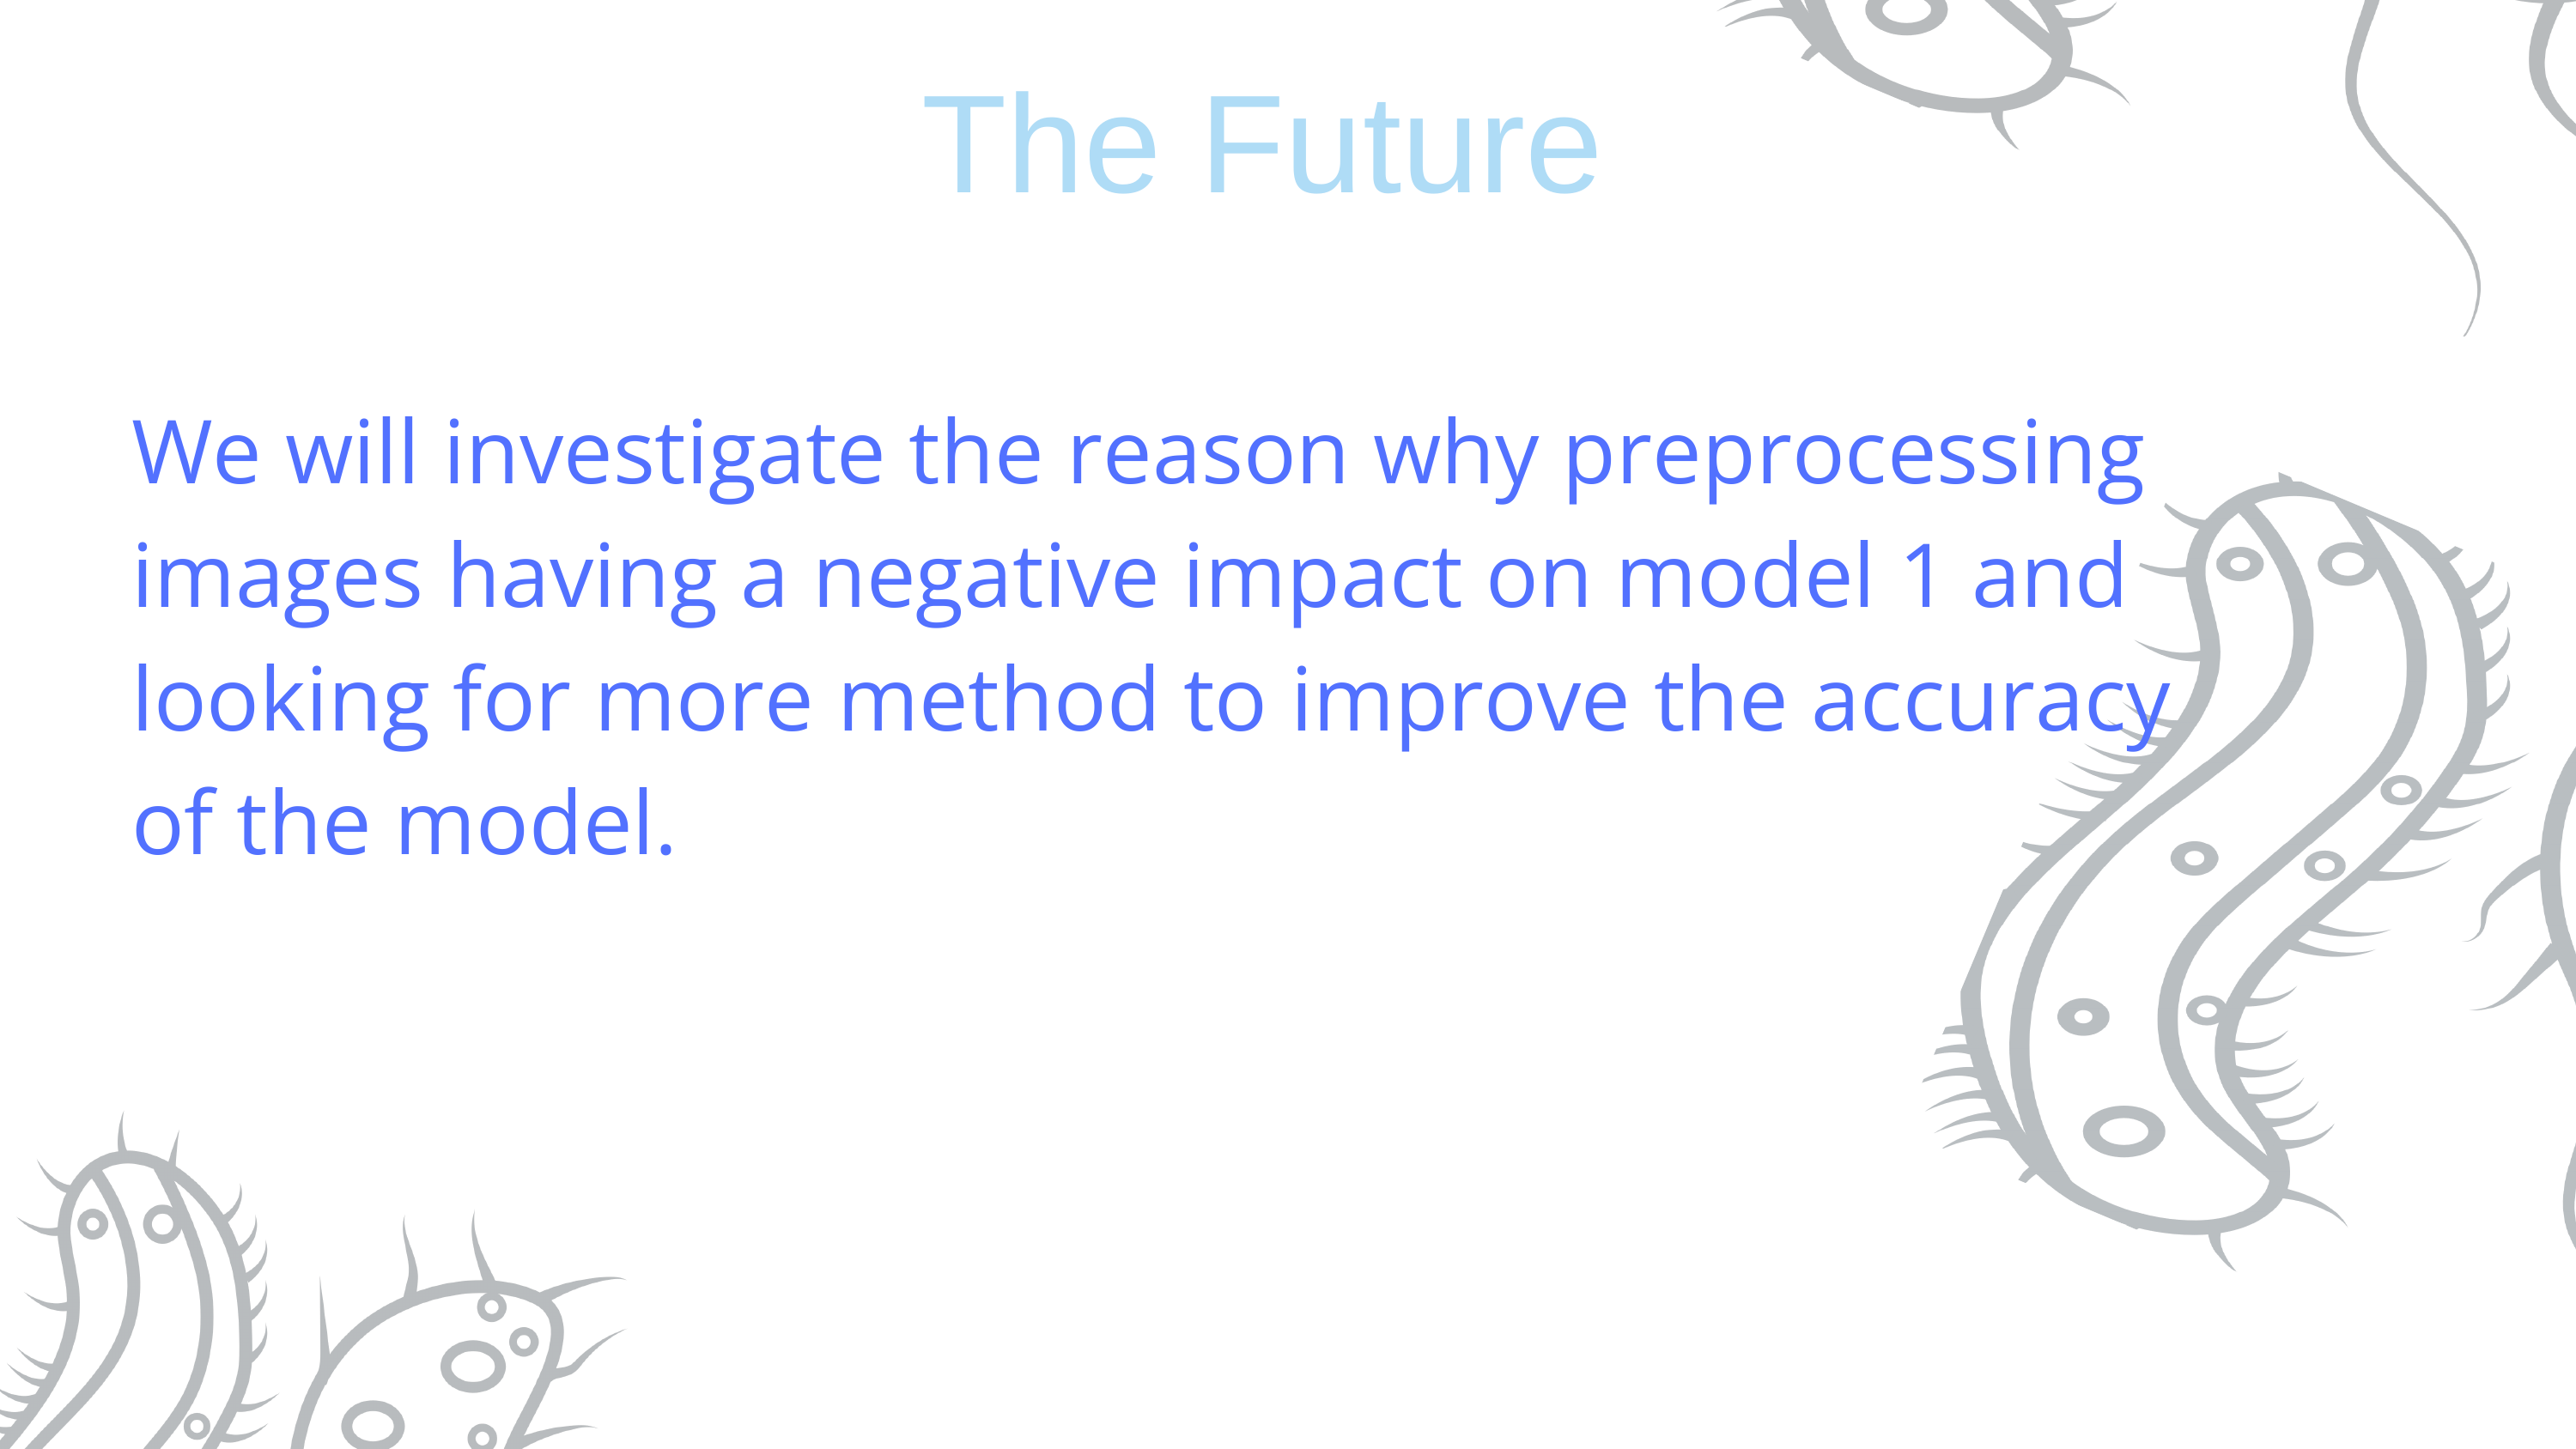

The Future
We will investigate the reason why preprocessing images having a negative impact on model 1 and looking for more method to improve the accuracy of the model.